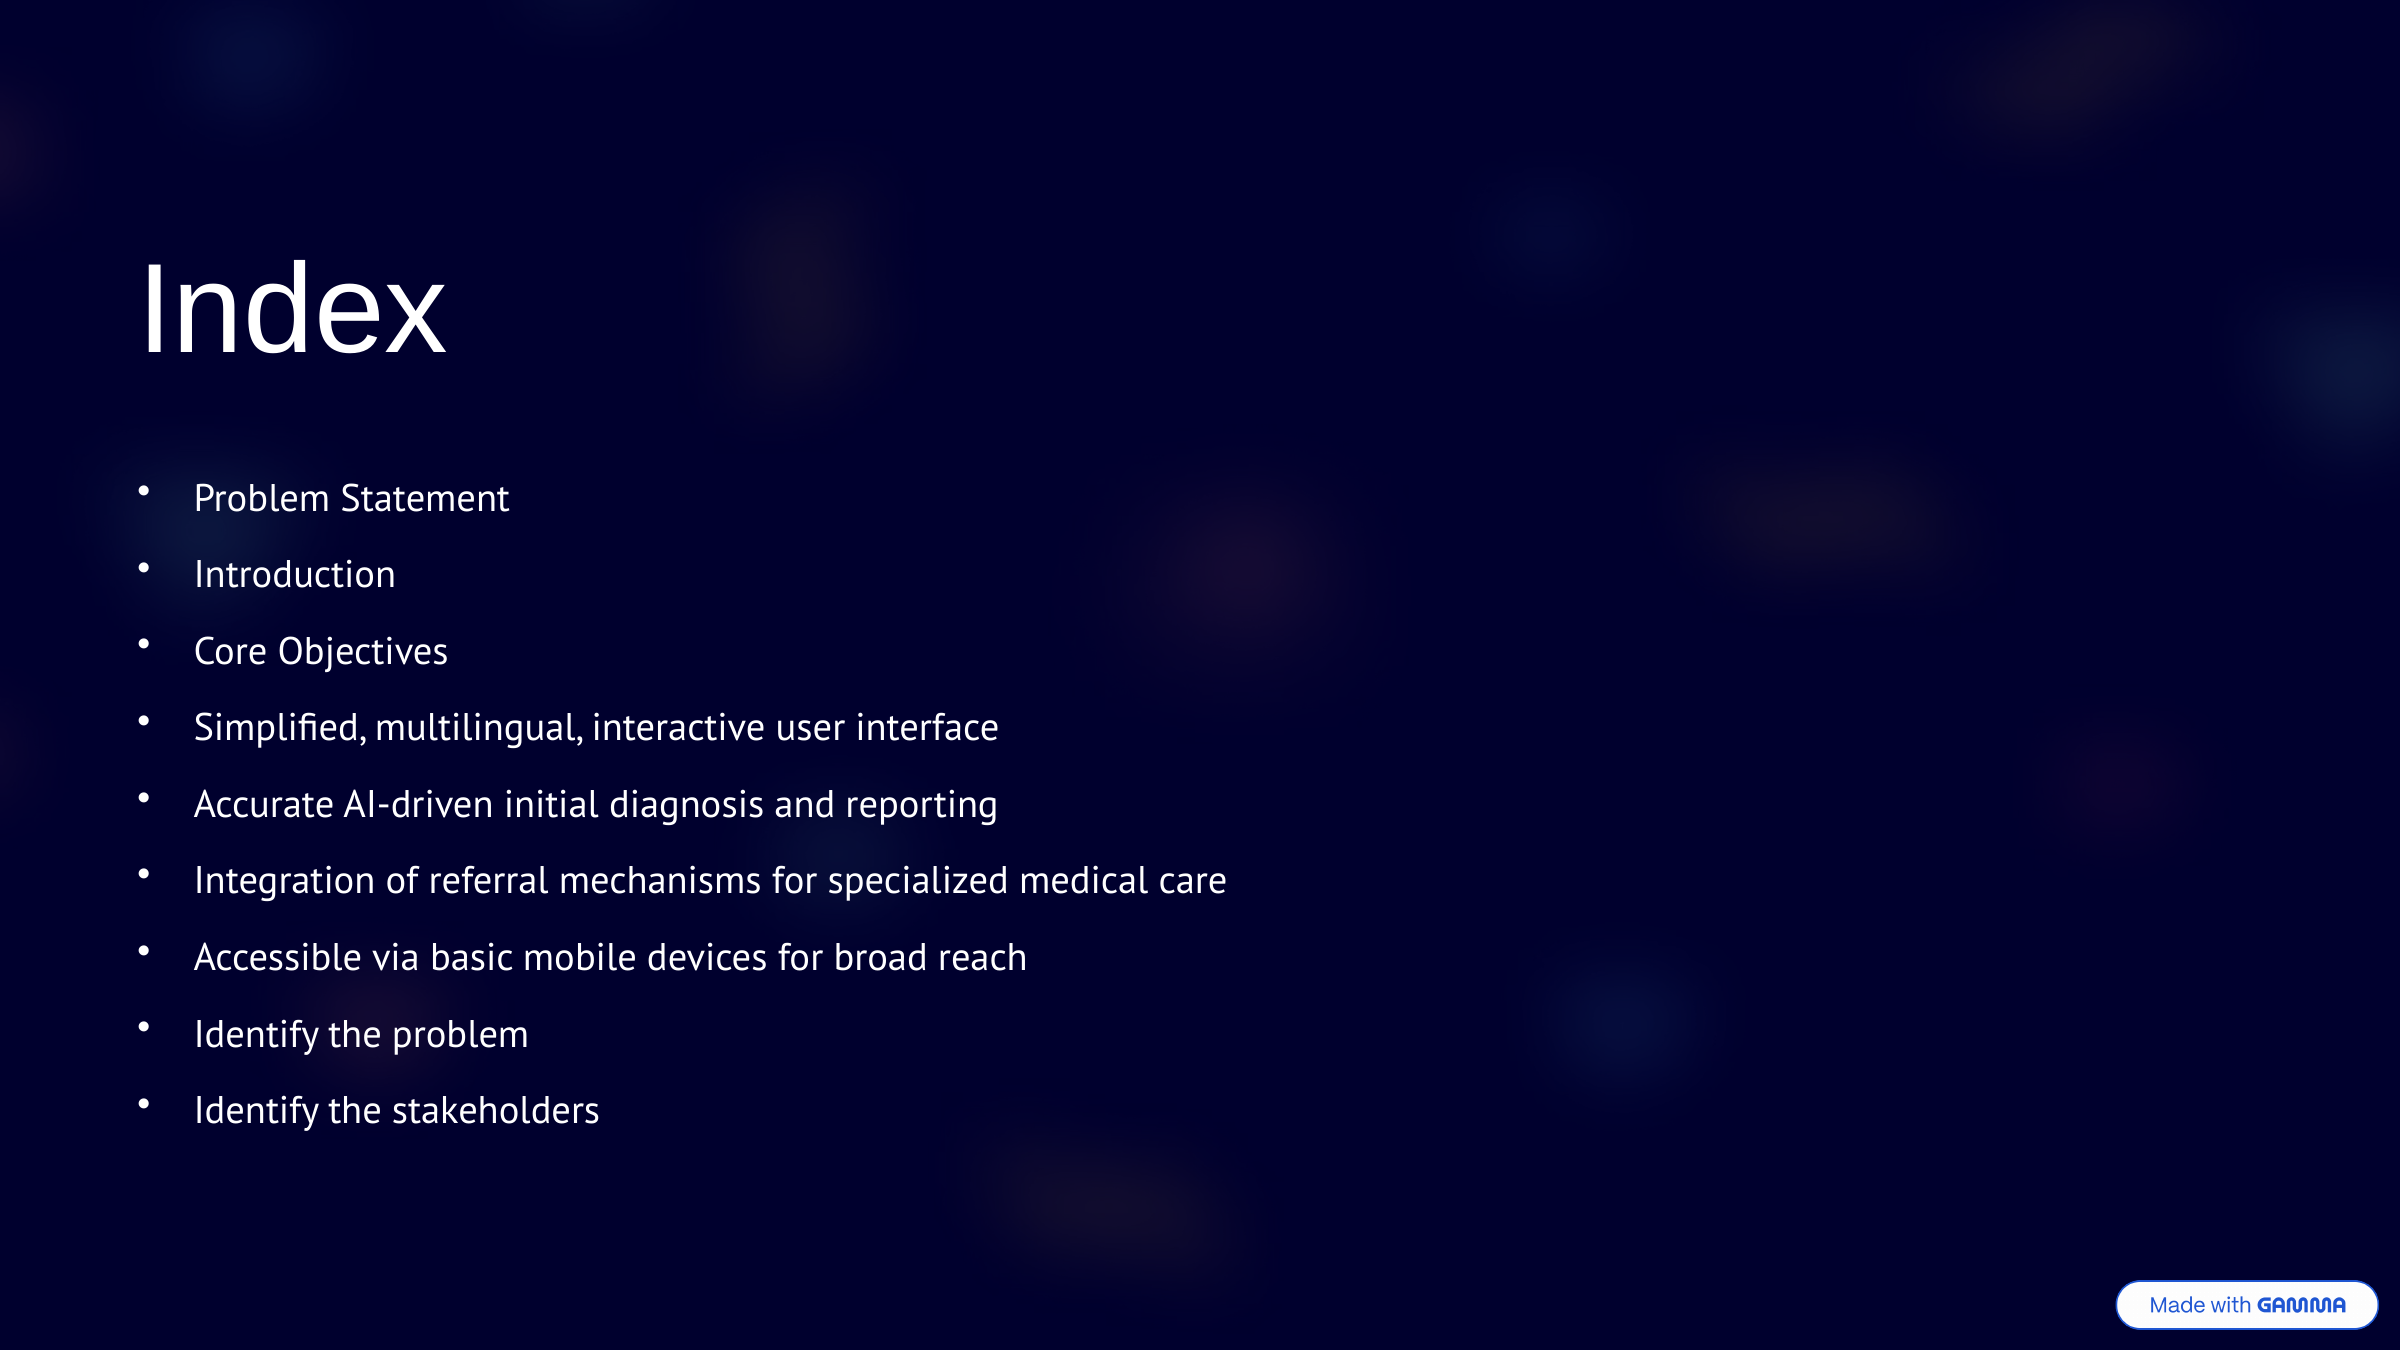

Index
Problem Statement
Introduction
Core Objectives
Simplified, multilingual, interactive user interface
Accurate AI-driven initial diagnosis and reporting
Integration of referral mechanisms for specialized medical care
Accessible via basic mobile devices for broad reach
Identify the problem
Identify the stakeholders